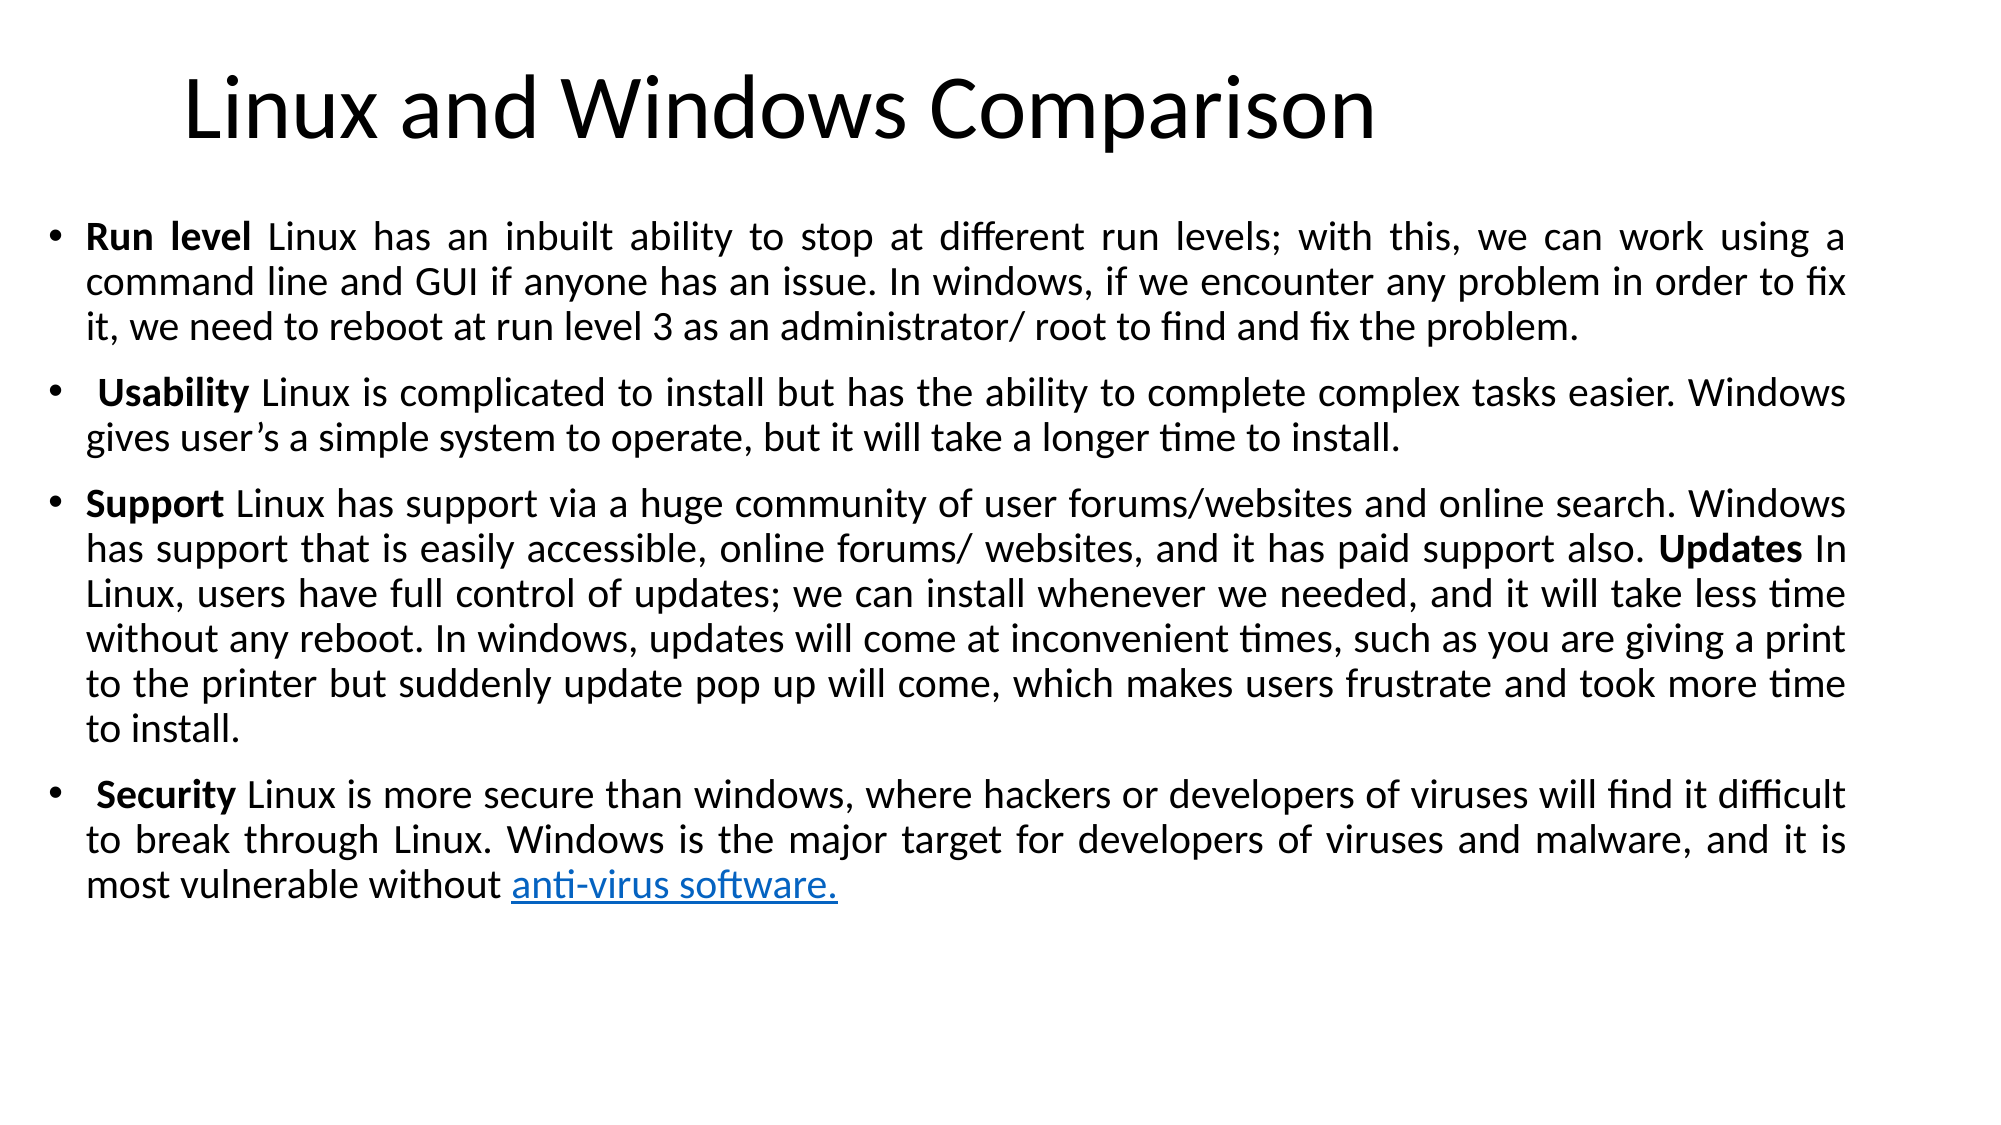

# Linux and Windows Comparison
Run level Linux has an inbuilt ability to stop at different run levels; with this, we can work using a command line and GUI if anyone has an issue. In windows, if we encounter any problem in order to fix it, we need to reboot at run level 3 as an administrator/ root to find and fix the problem.
 Usability Linux is complicated to install but has the ability to complete complex tasks easier. Windows gives user’s a simple system to operate, but it will take a longer time to install.
Support Linux has support via a huge community of user forums/websites and online search. Windows has support that is easily accessible, online forums/ websites, and it has paid support also. Updates In Linux, users have full control of updates; we can install whenever we needed, and it will take less time without any reboot. In windows, updates will come at inconvenient times, such as you are giving a print to the printer but suddenly update pop up will come, which makes users frustrate and took more time to install.
 Security Linux is more secure than windows, where hackers or developers of viruses will find it difficult to break through Linux. Windows is the major target for developers of viruses and malware, and it is most vulnerable without anti-virus software.